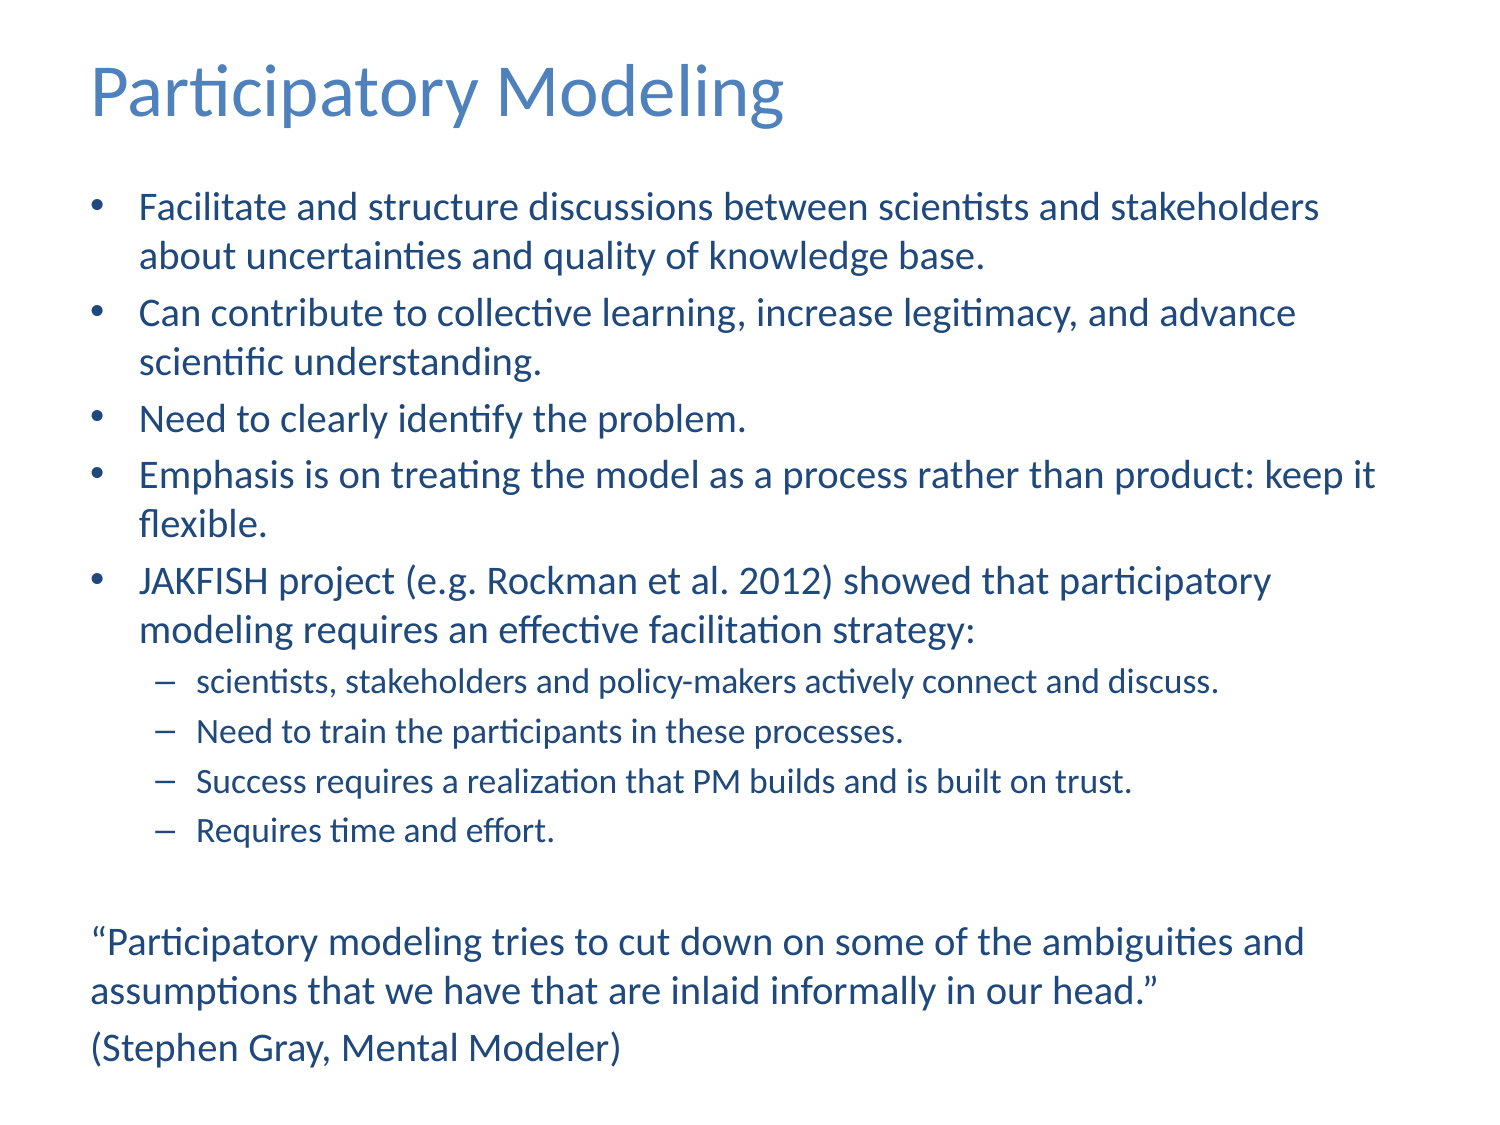

# Participatory Modeling
Facilitate and structure discussions between scientists and stakeholders about uncertainties and quality of knowledge base.
Can contribute to collective learning, increase legitimacy, and advance scientific understanding.
Need to clearly identify the problem.
Emphasis is on treating the model as a process rather than product: keep it flexible.
JAKFISH project (e.g. Rockman et al. 2012) showed that participatory modeling requires an effective facilitation strategy:
scientists, stakeholders and policy-makers actively connect and discuss.
Need to train the participants in these processes.
Success requires a realization that PM builds and is built on trust.
Requires time and effort.

“Participatory modeling tries to cut down on some of the ambiguities and assumptions that we have that are inlaid informally in our head.”
(Stephen Gray, Mental Modeler)